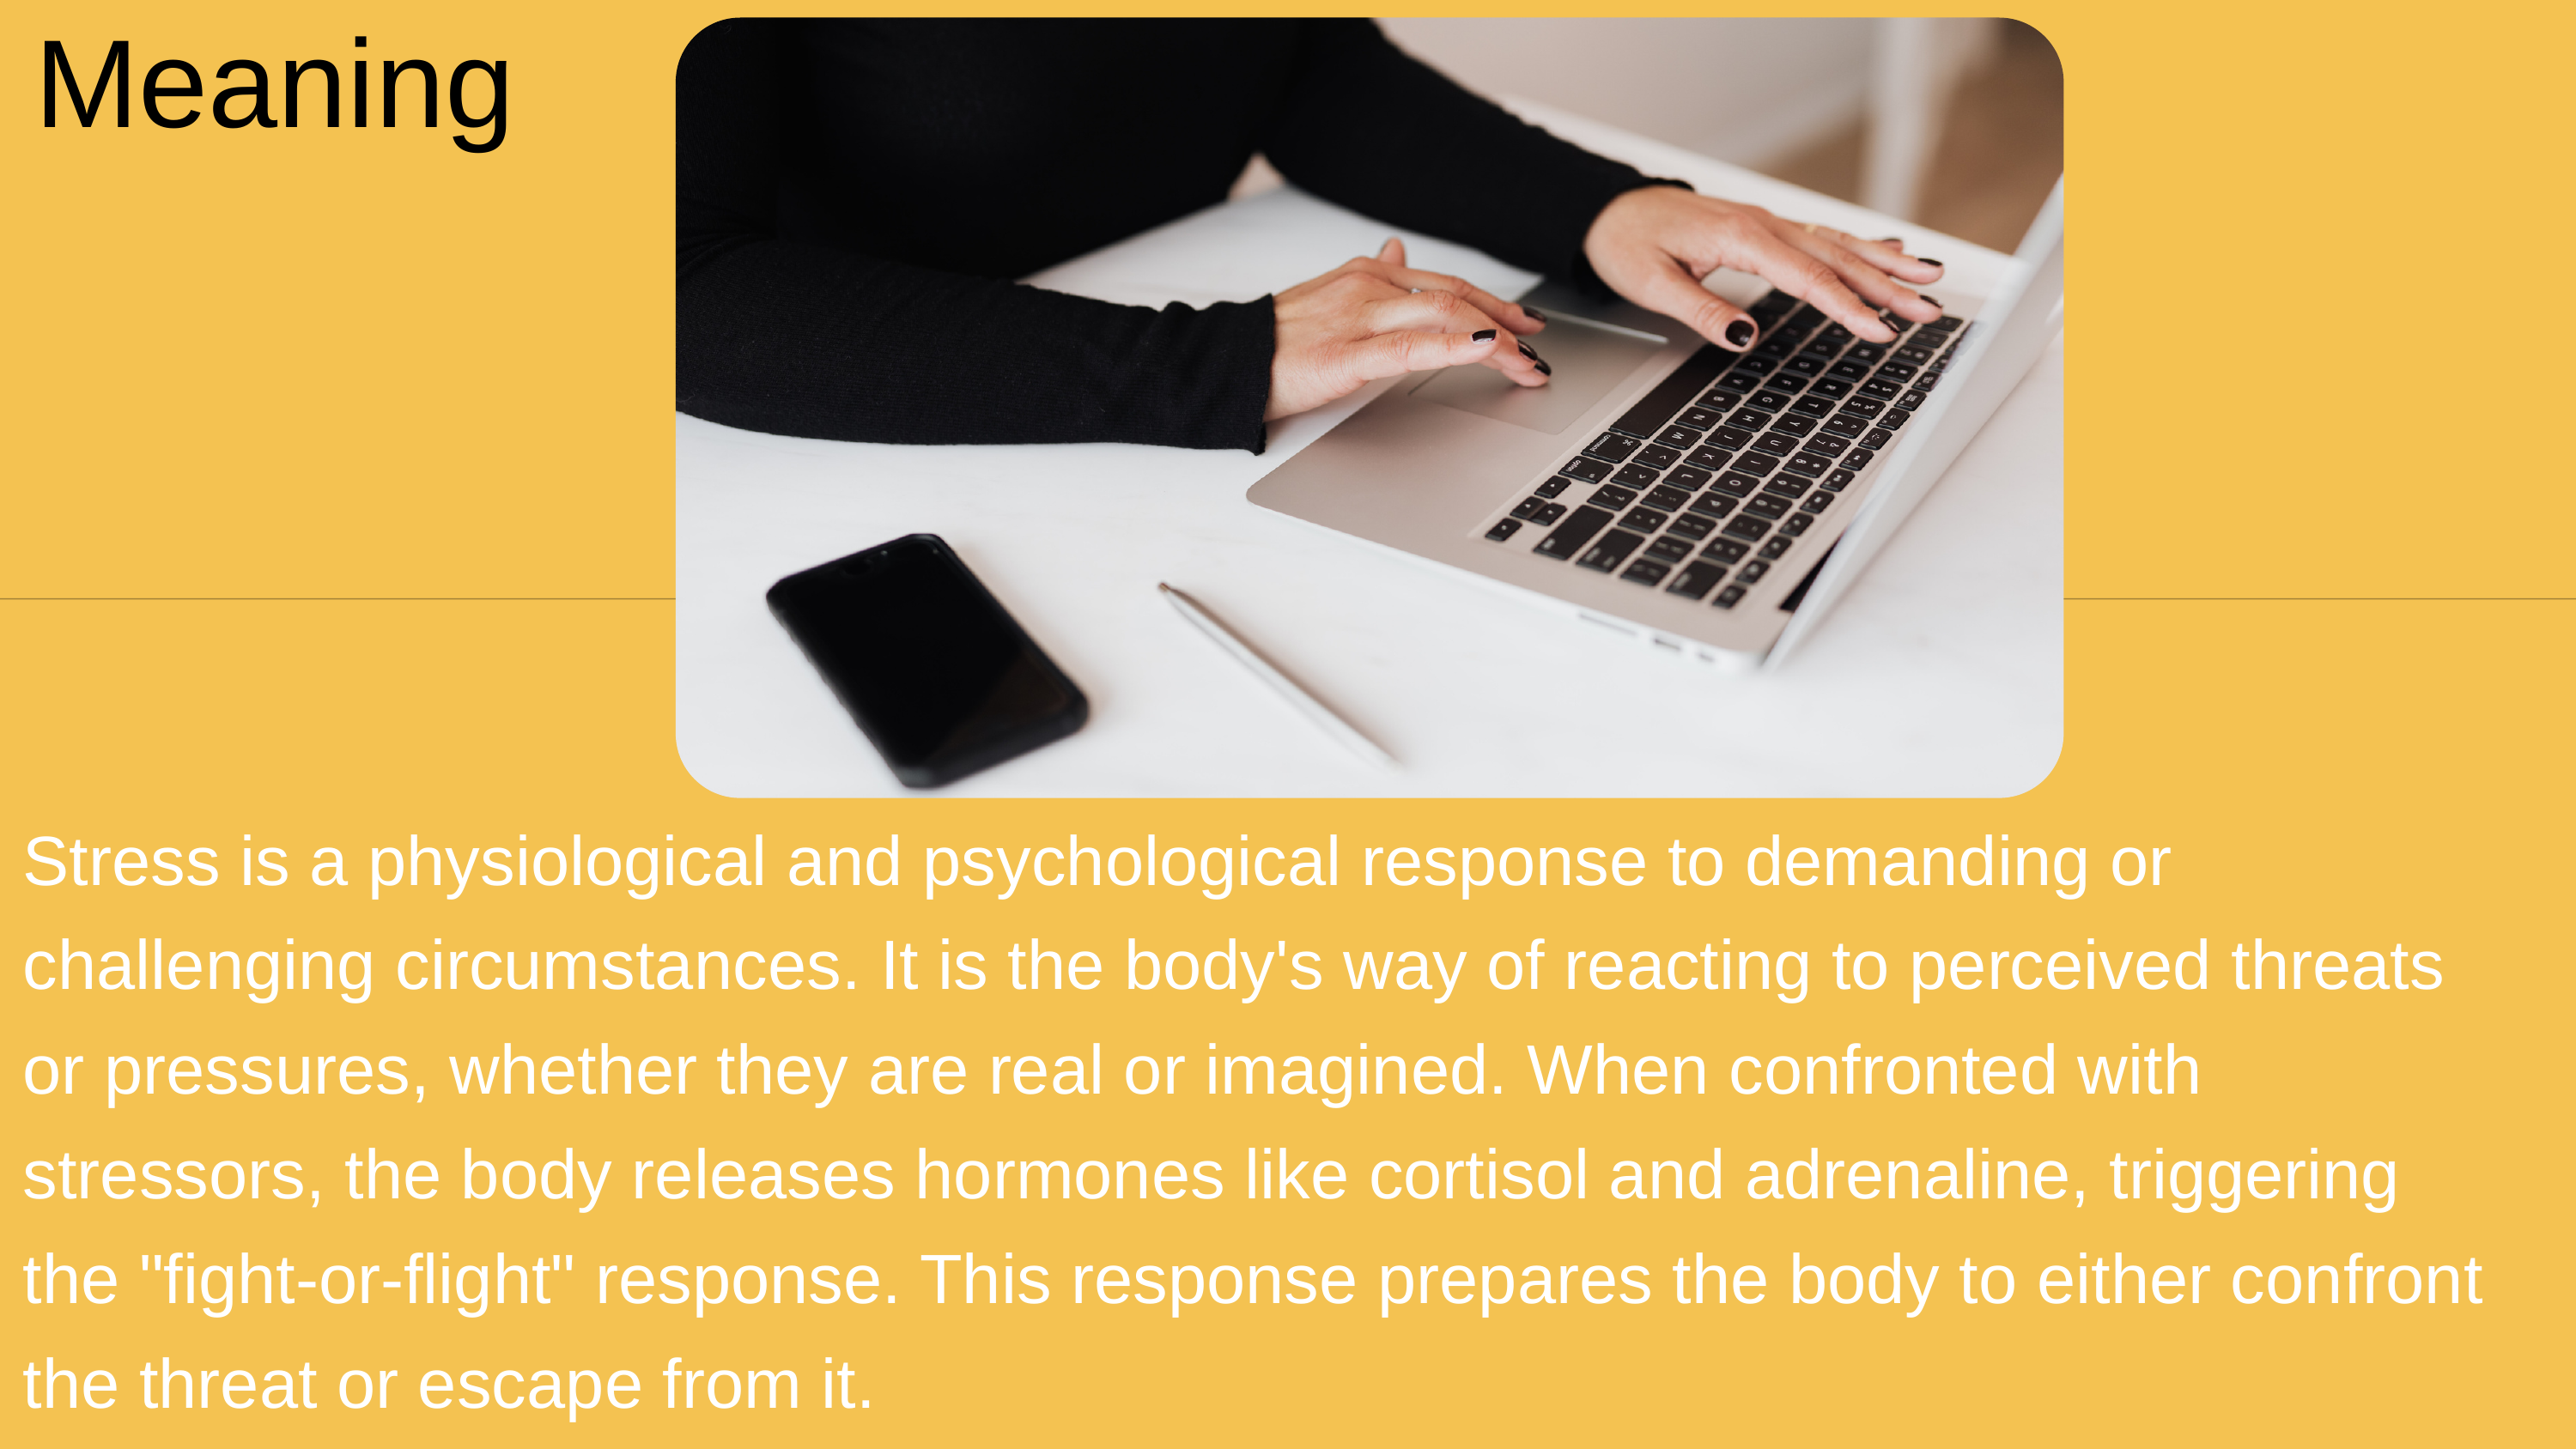

Meaning

Stress is a physiological and psychological response to demanding or challenging circumstances. It is the body's way of reacting to perceived threats or pressures, whether they are real or imagined. When confronted with stressors, the body releases hormones like cortisol and adrenaline, triggering the "fight-or-flight" response. This response prepares the body to either confront the threat or escape from it.